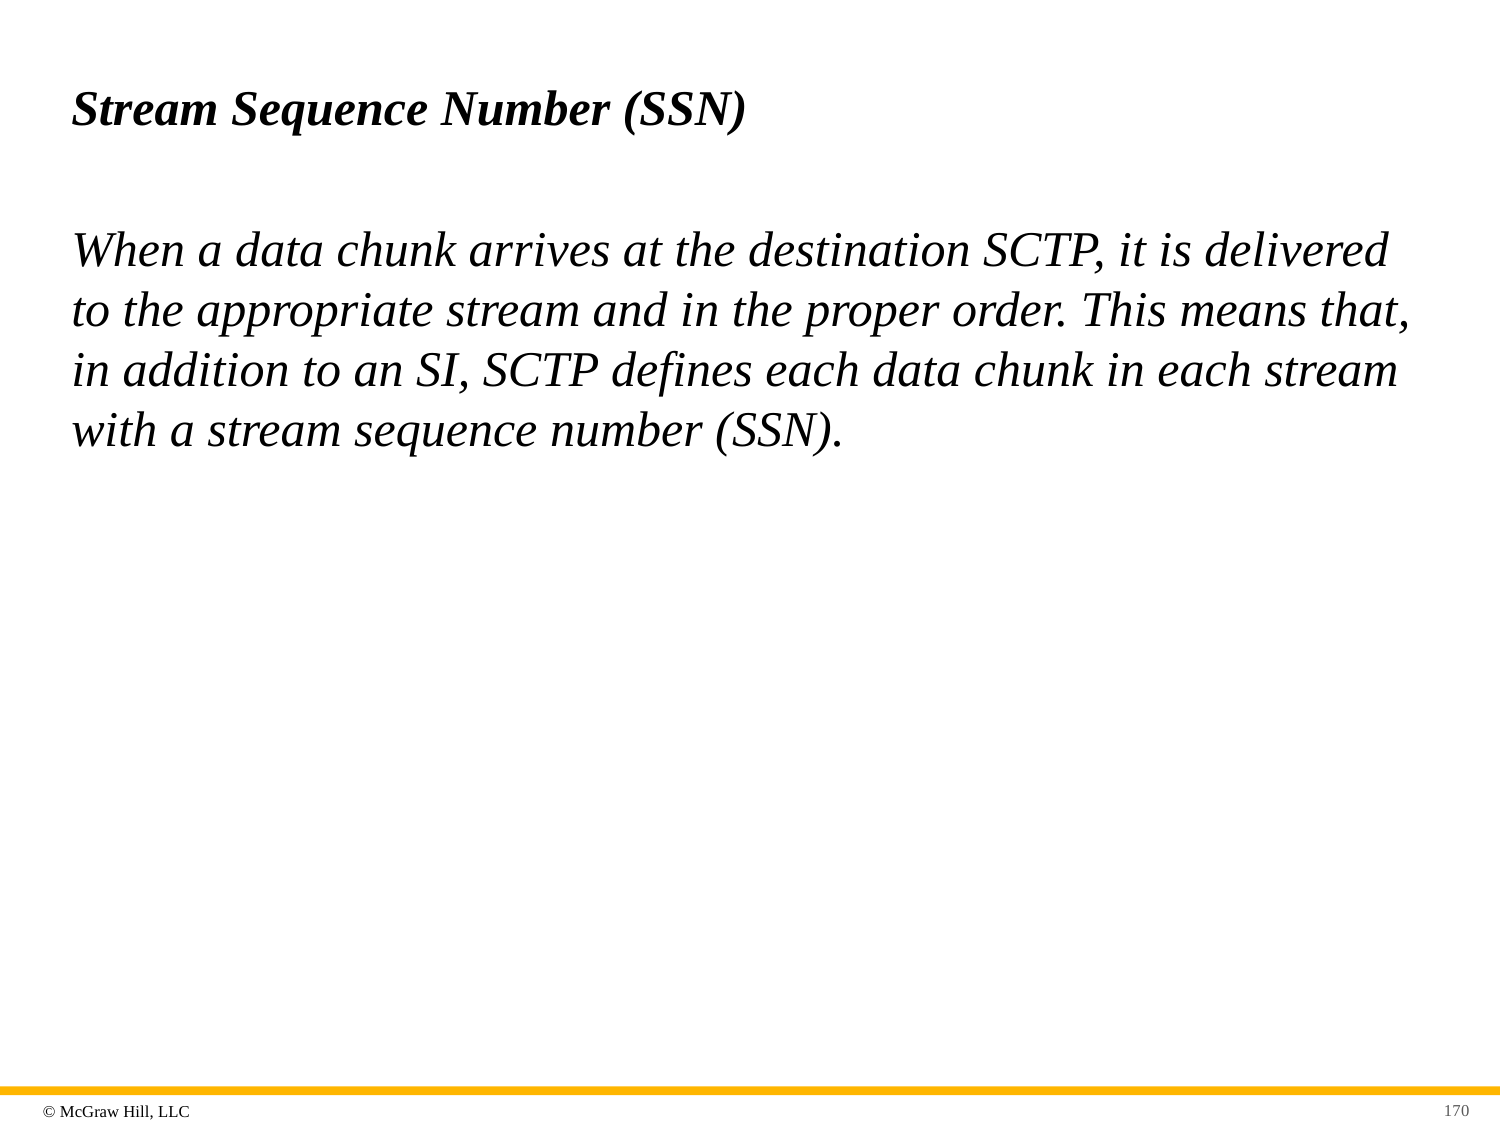

# Stream Sequence Number (SSN)
When a data chunk arrives at the destination SCTP, it is delivered to the appropriate stream and in the proper order. This means that, in addition to an SI, SCTP defines each data chunk in each stream with a stream sequence number (SSN).
170